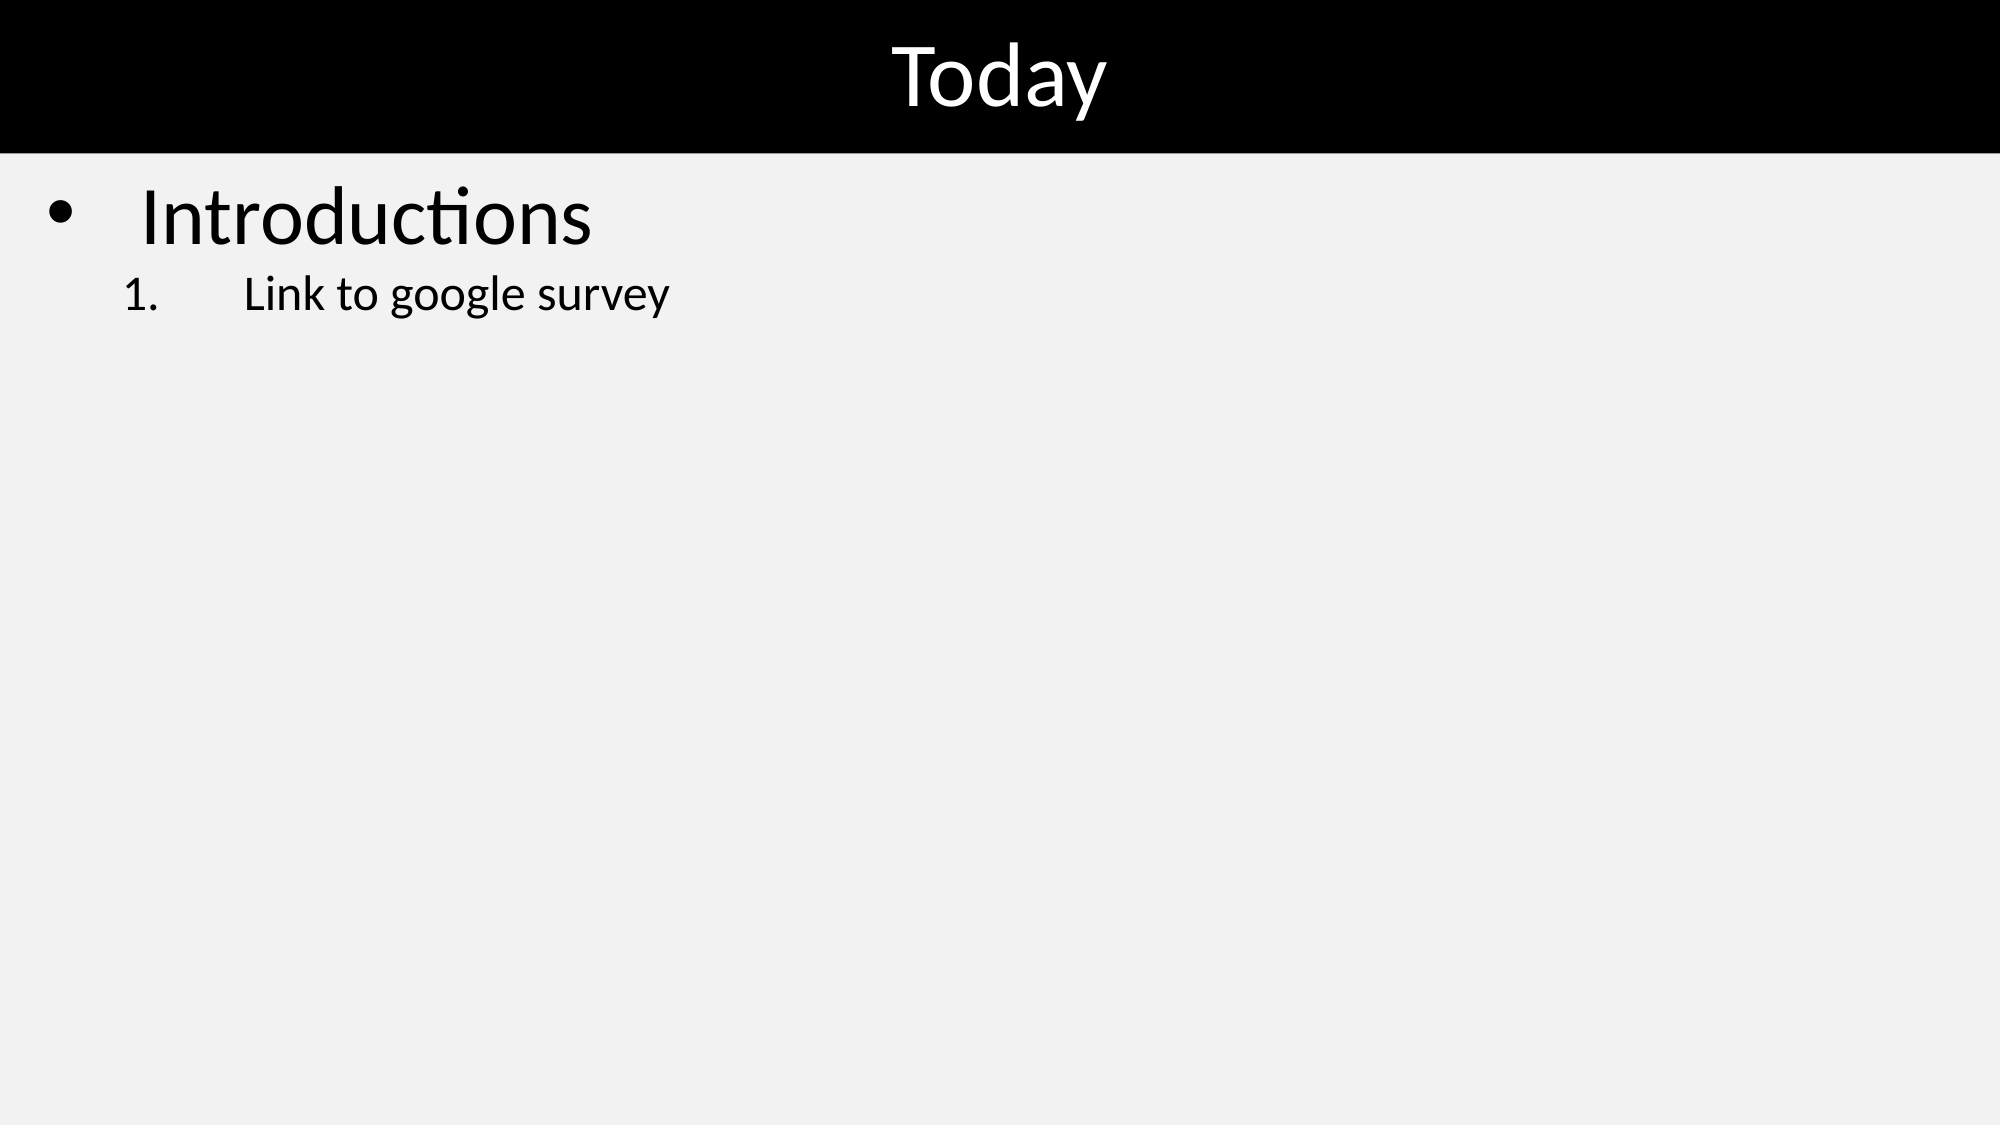

# Today
Introductions
Link to google survey